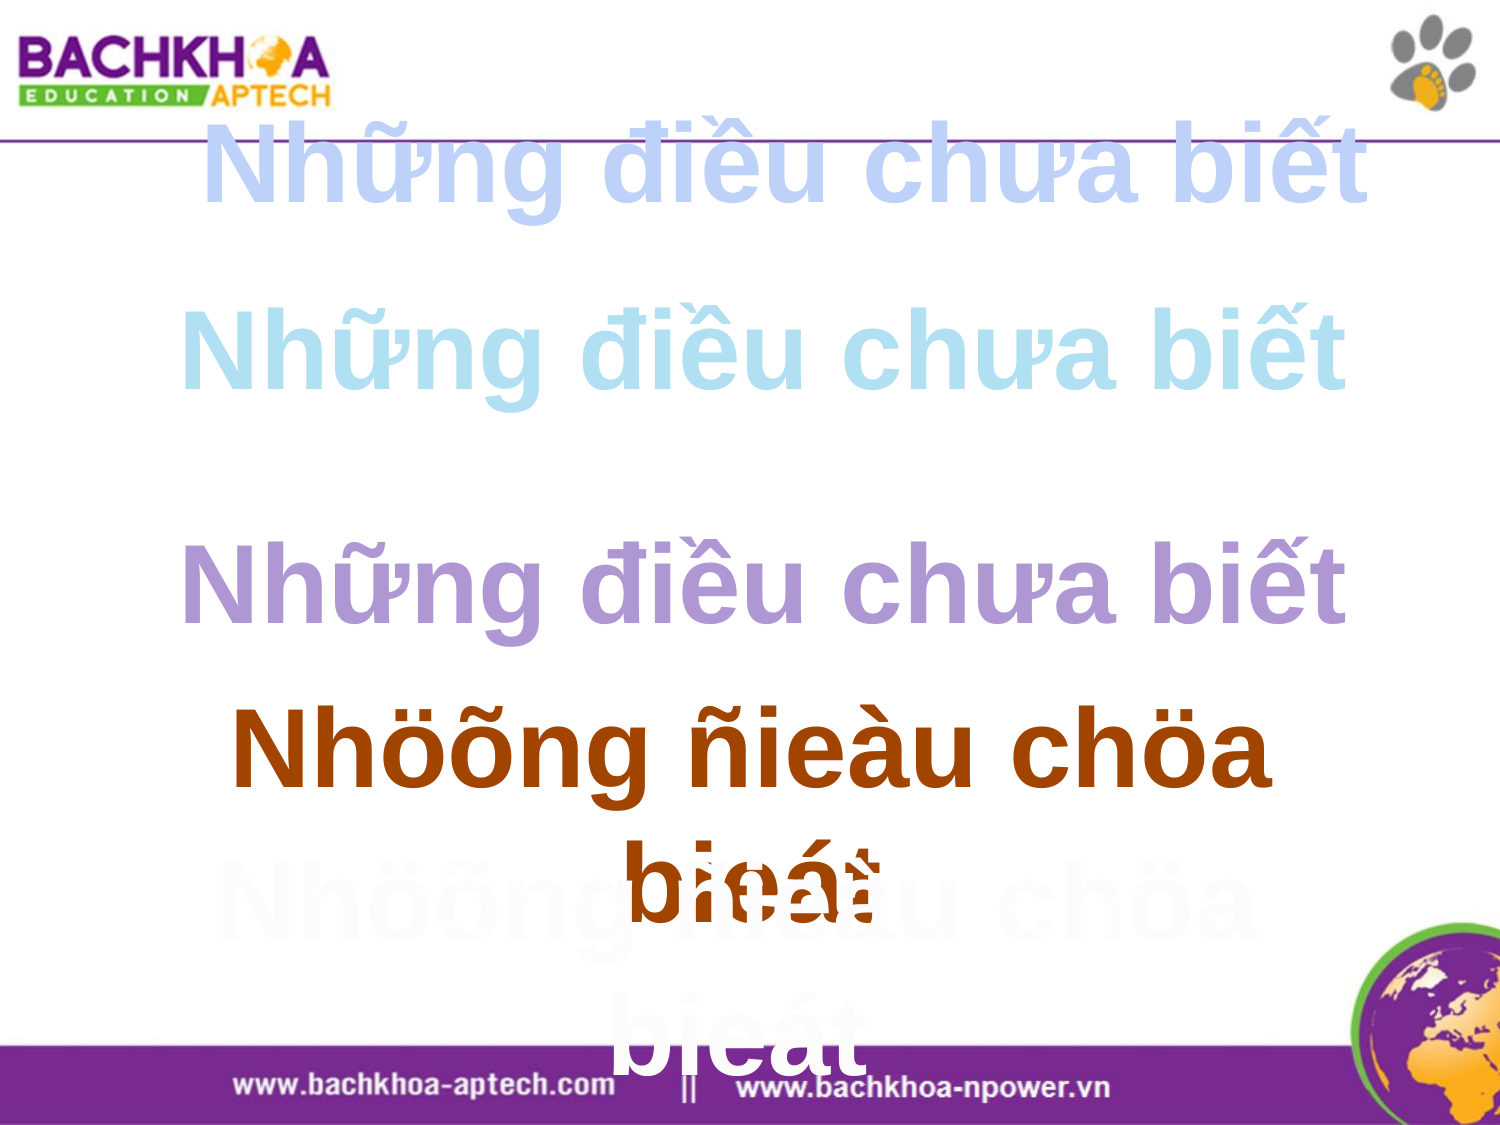

Những điều chưa biết
Những điều chưa biết
Những điều chưa biết
Nhöõng ñieàu chöa bieát
Nhöõng ñieàu chöa bieát